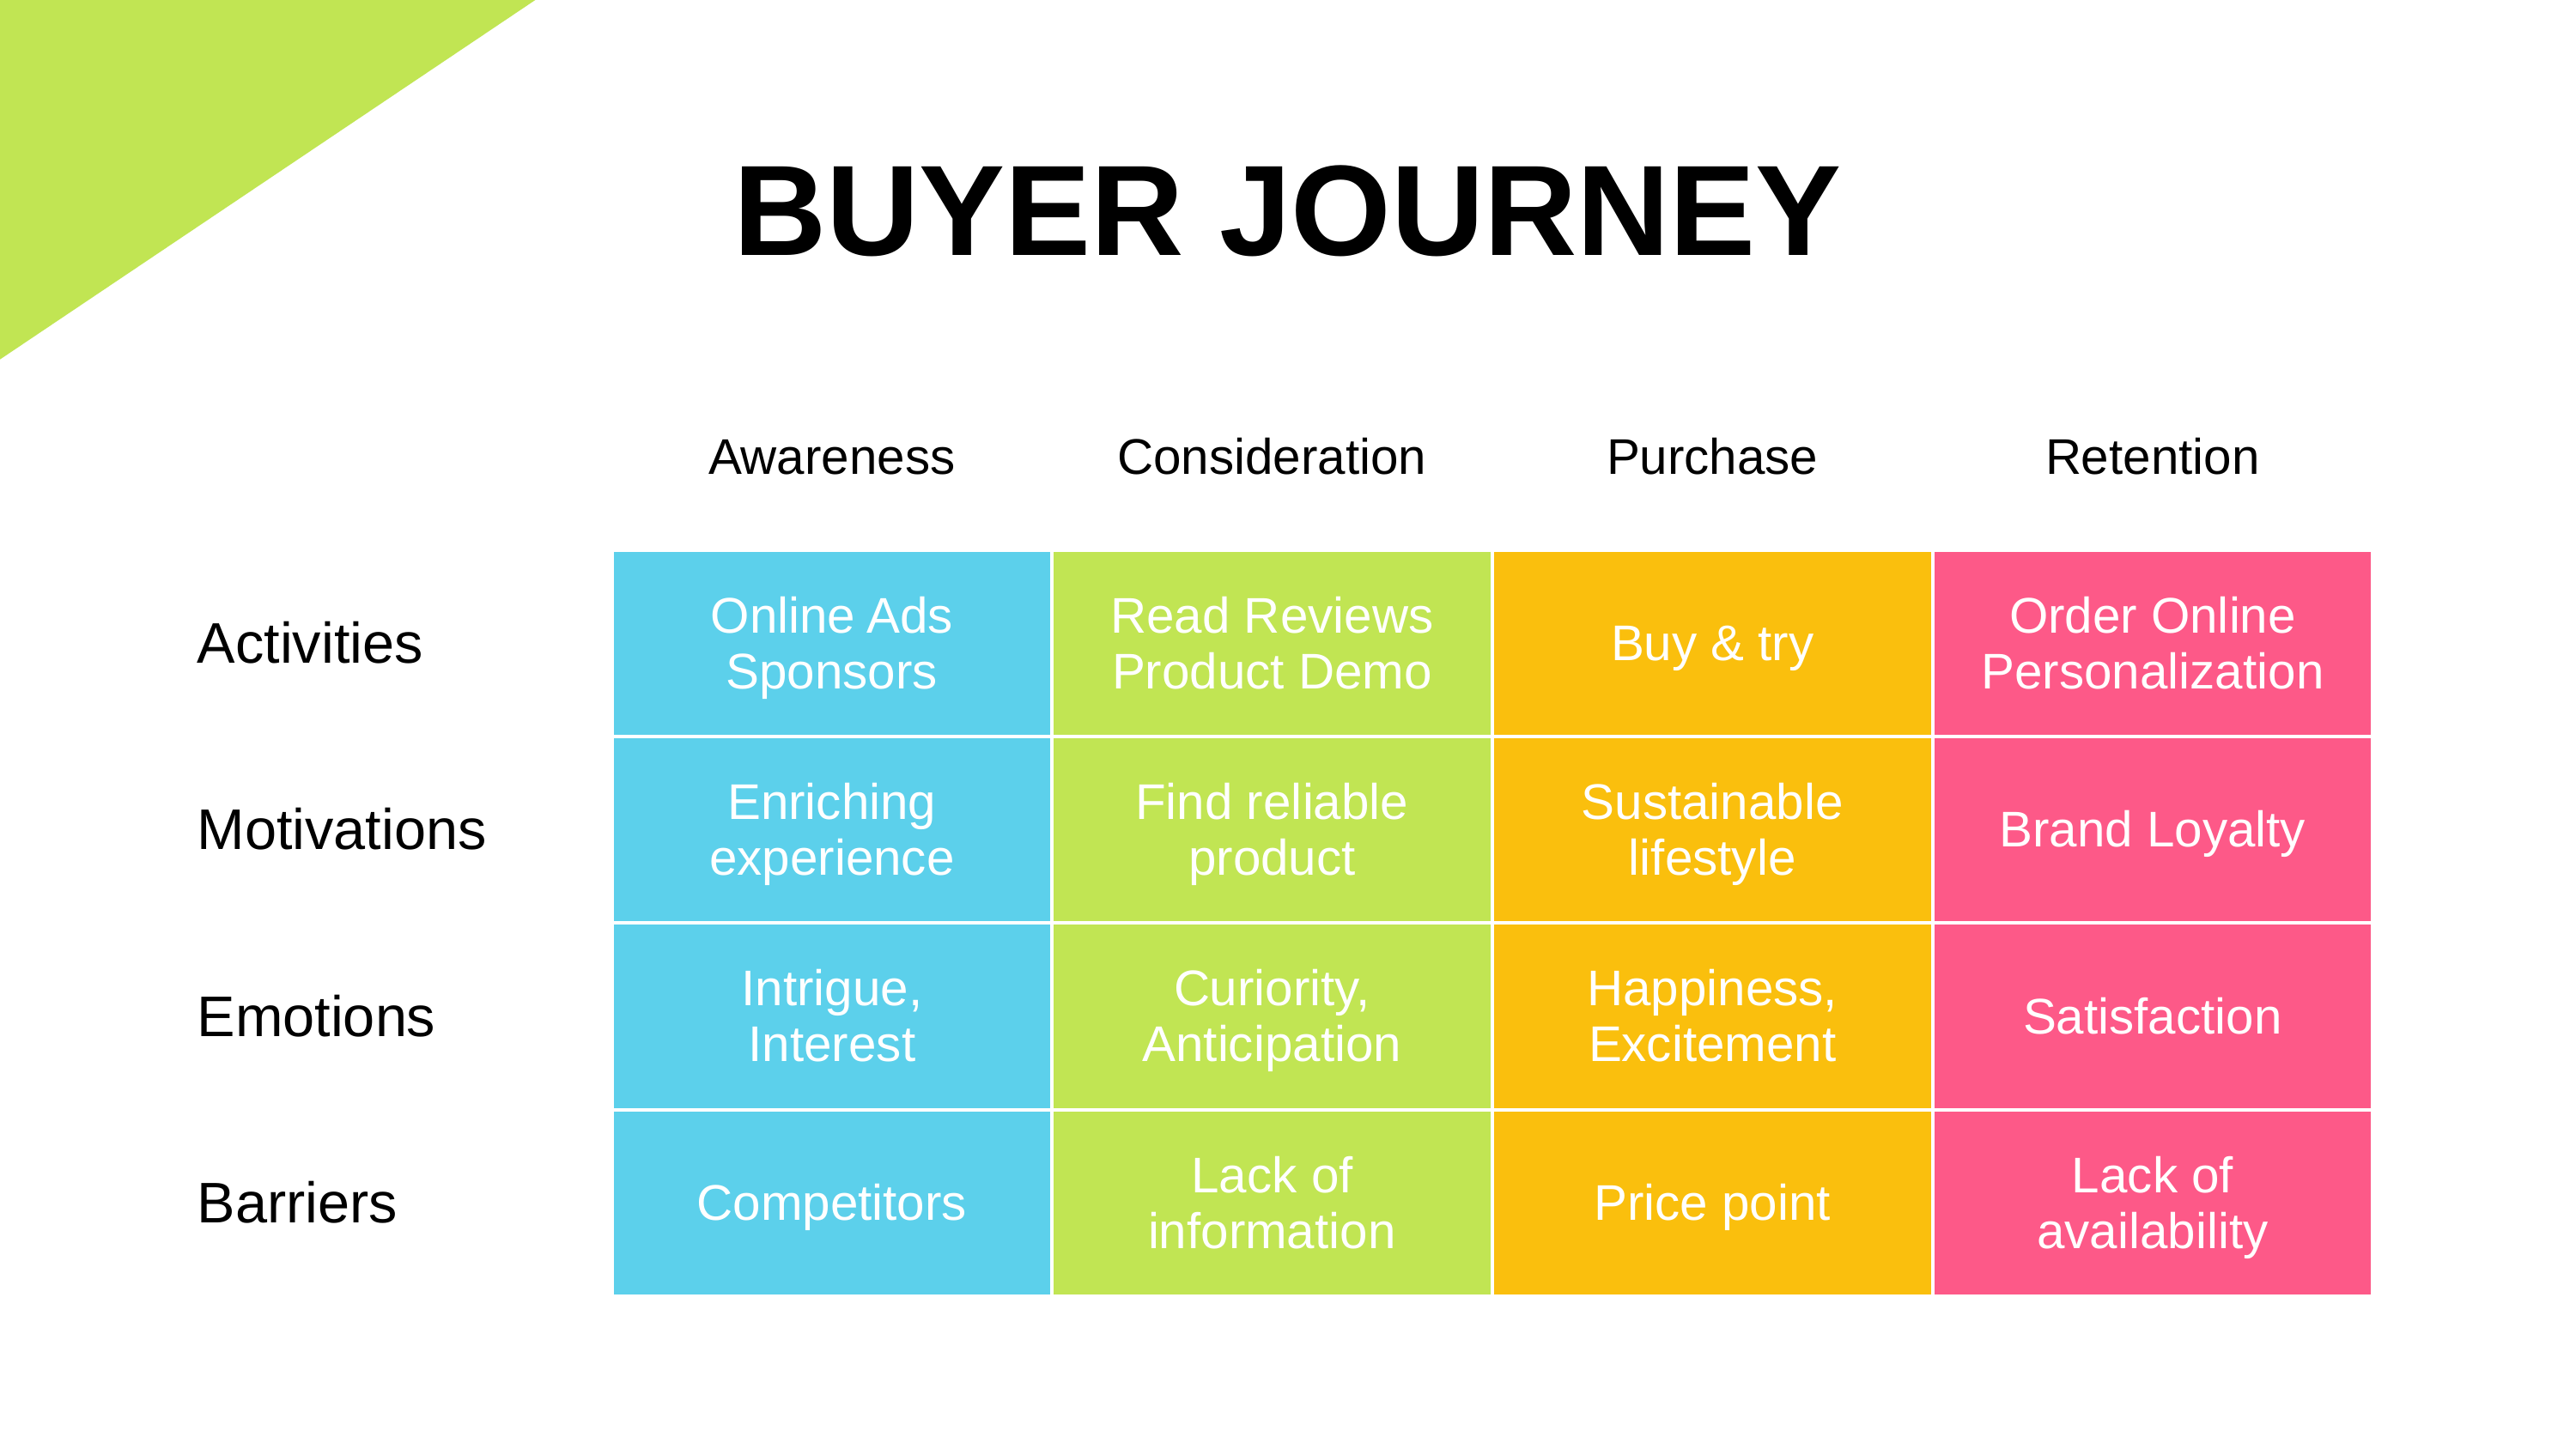

# BUYER JOURNEY
|  | Awareness | Consideration | Purchase | Retention |
| --- | --- | --- | --- | --- |
| Activities | Online Ads Sponsors | Read Reviews Product Demo | Buy & try | Order Online Personalization |
| Motivations | Enriching experience | Find reliable product | Sustainable lifestyle | Brand Loyalty |
| Emotions | Intrigue, Interest | Curiority, Anticipation | Happiness, Excitement | Satisfaction |
| Barriers | Competitors | Lack of information | Price point | Lack of availability |